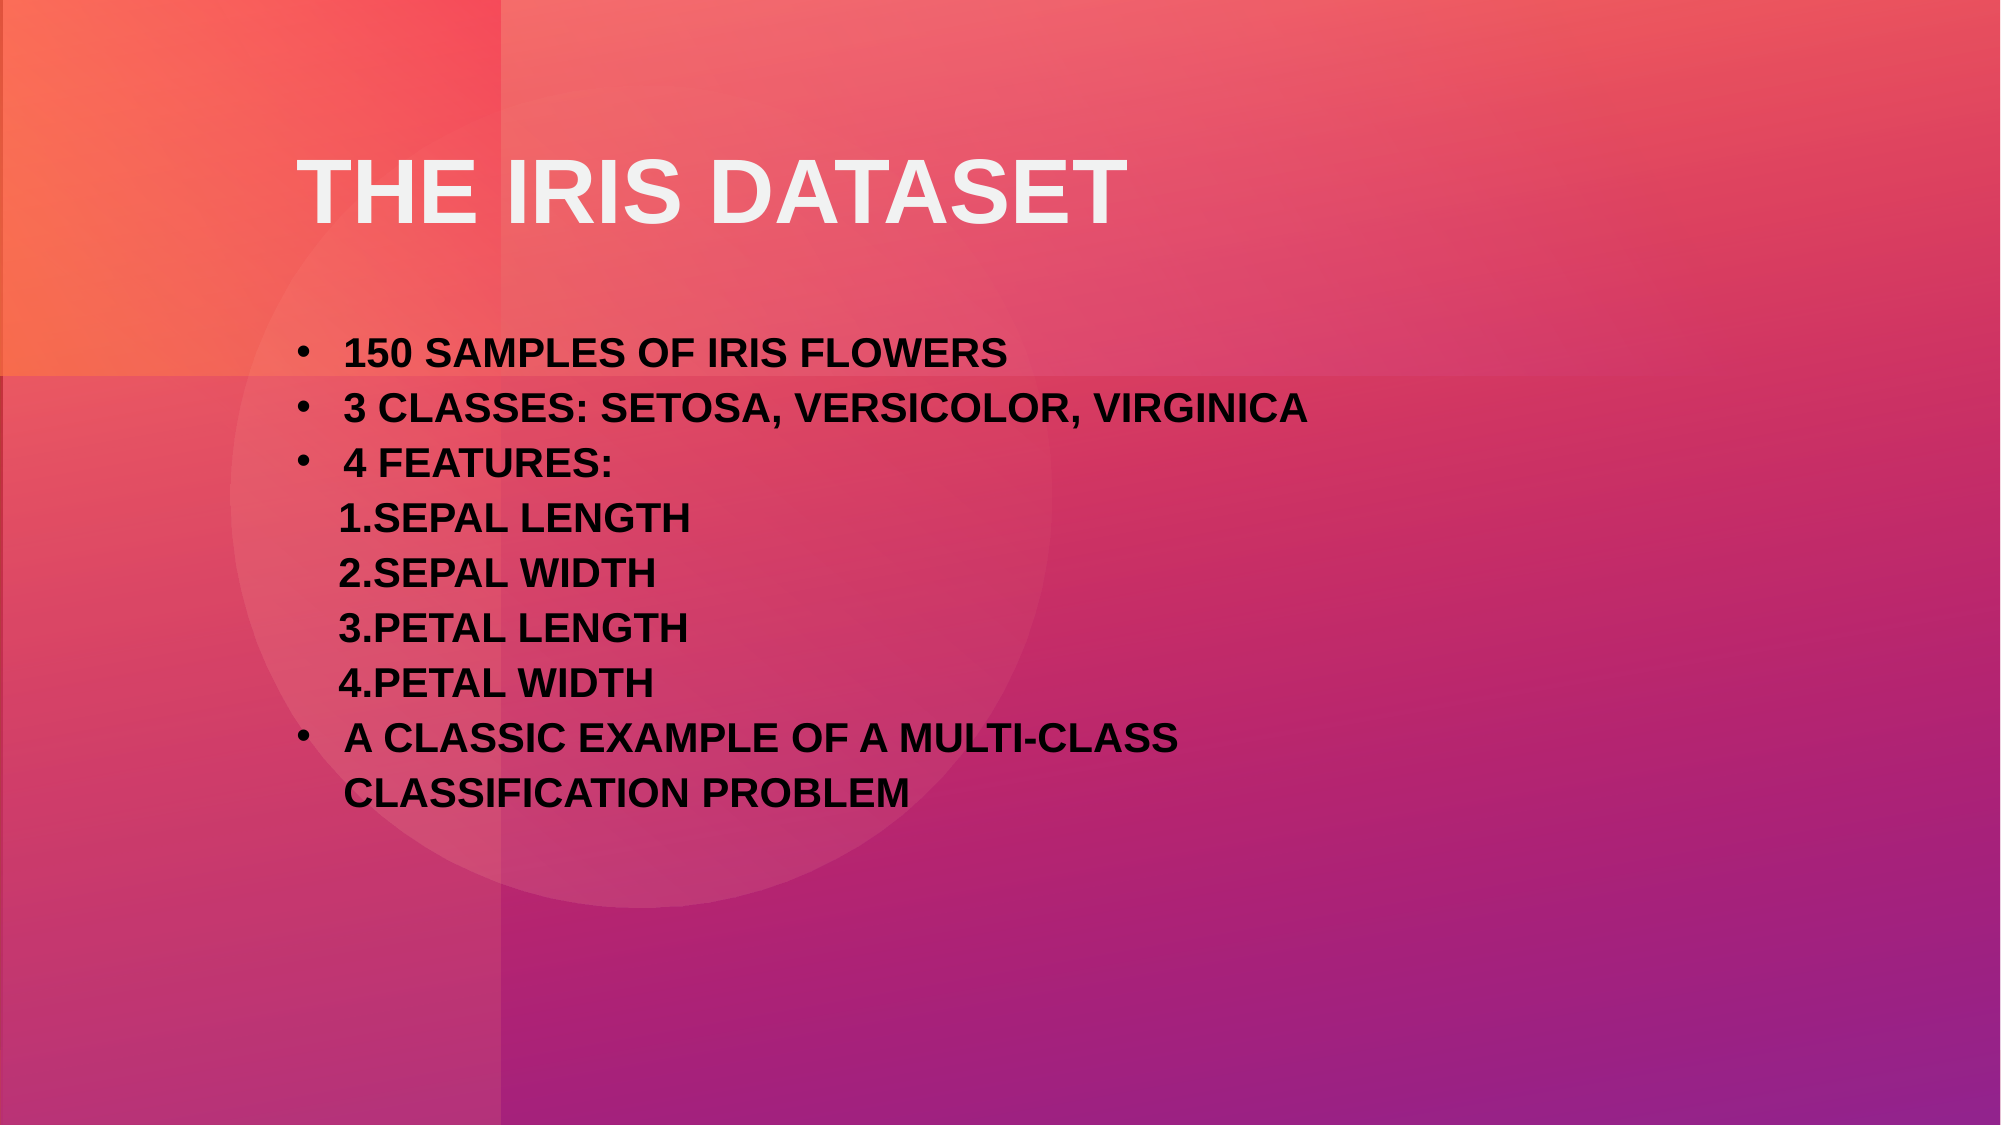

THE IRIS DATASET
# 150 SAMPLES OF IRIS FLOWERS
3 CLASSES: SETOSA, VERSICOLOR, VIRGINICA
4 FEATURES:
 1.SEPAL LENGTH
 2.SEPAL WIDTH
 3.PETAL LENGTH
 4.PETAL WIDTH
A CLASSIC EXAMPLE OF A MULTI-CLASS CLASSIFICATION PROBLEM